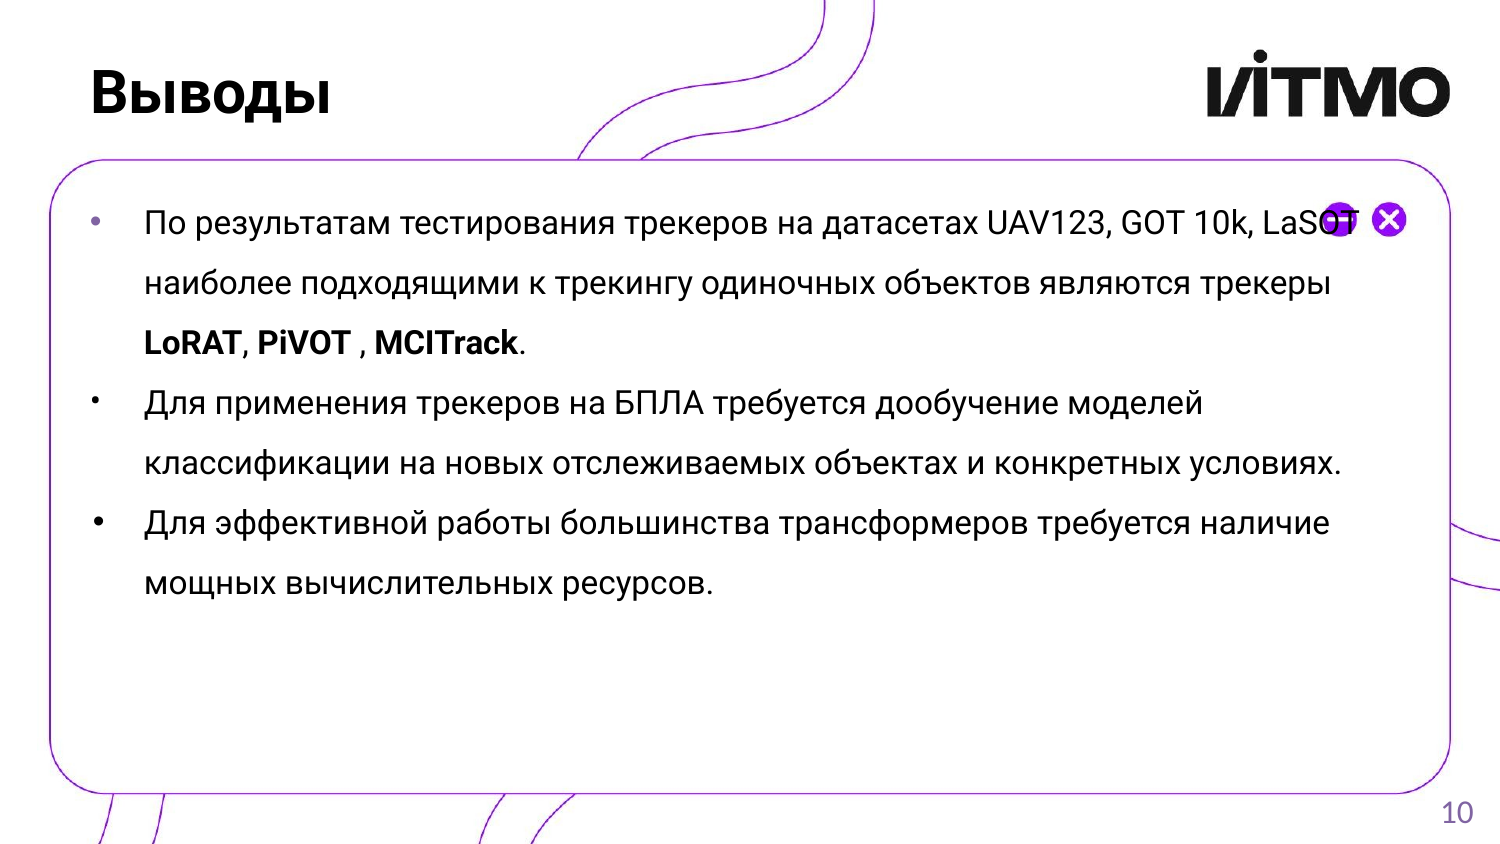

# Выводы
По результатам тестирования трекеров на датасетах UAV123, GOT 10k, LaSOT наиболее подходящими к трекингу одиночных объектов являются трекеры LoRAT, PiVOT , MCITrack.
Для применения трекеров на БПЛА требуется дообучение моделей классификации на новых отслеживаемых объектах и конкретных условиях.
Для эффективной работы большинства трансформеров требуется наличие мощных вычислительных ресурсов.

10